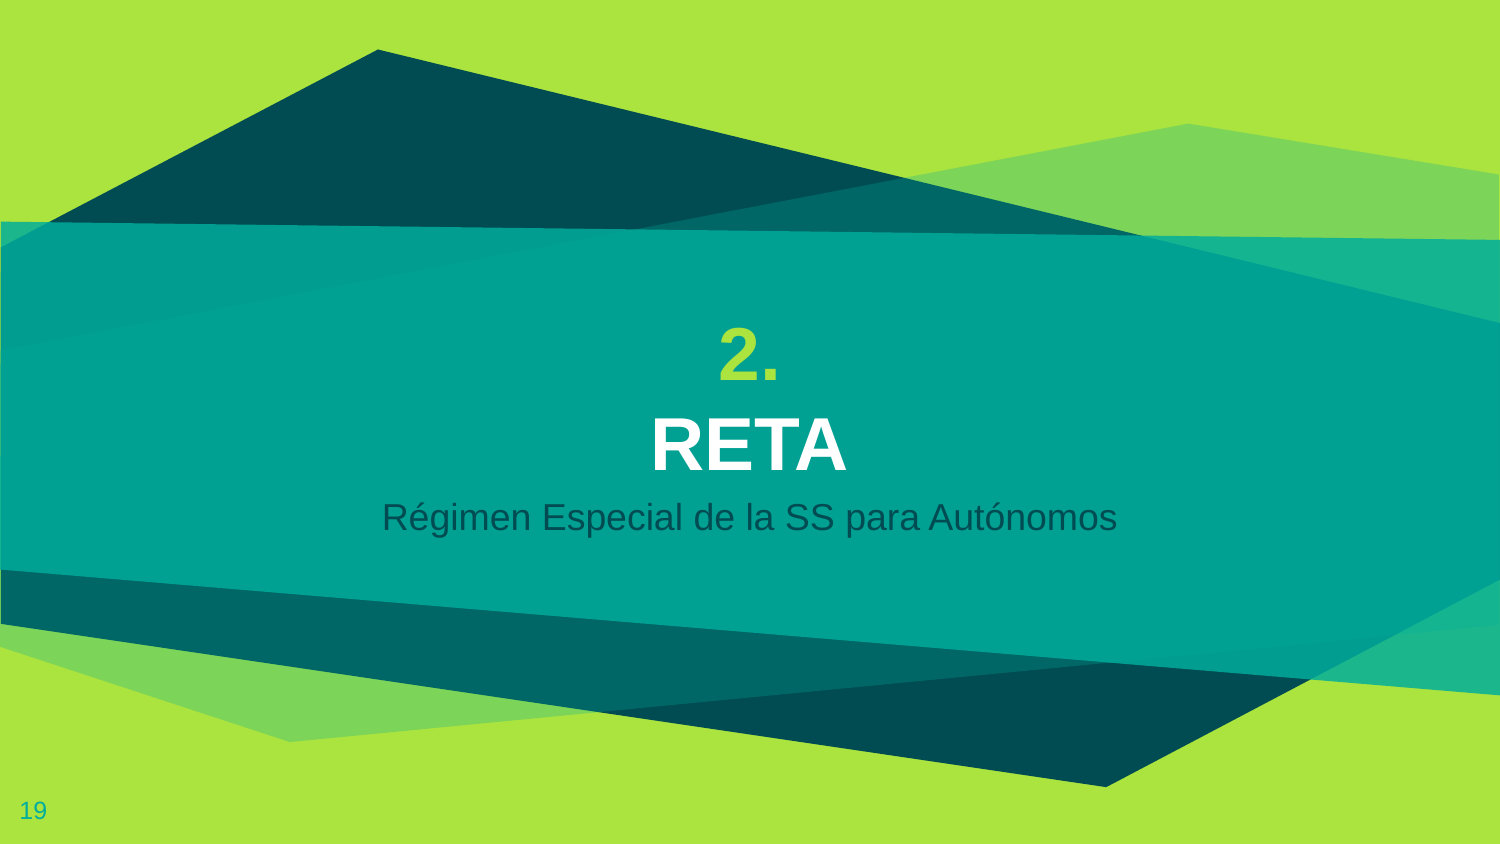

# 2.
RETA
Régimen Especial de la SS para Autónomos
19